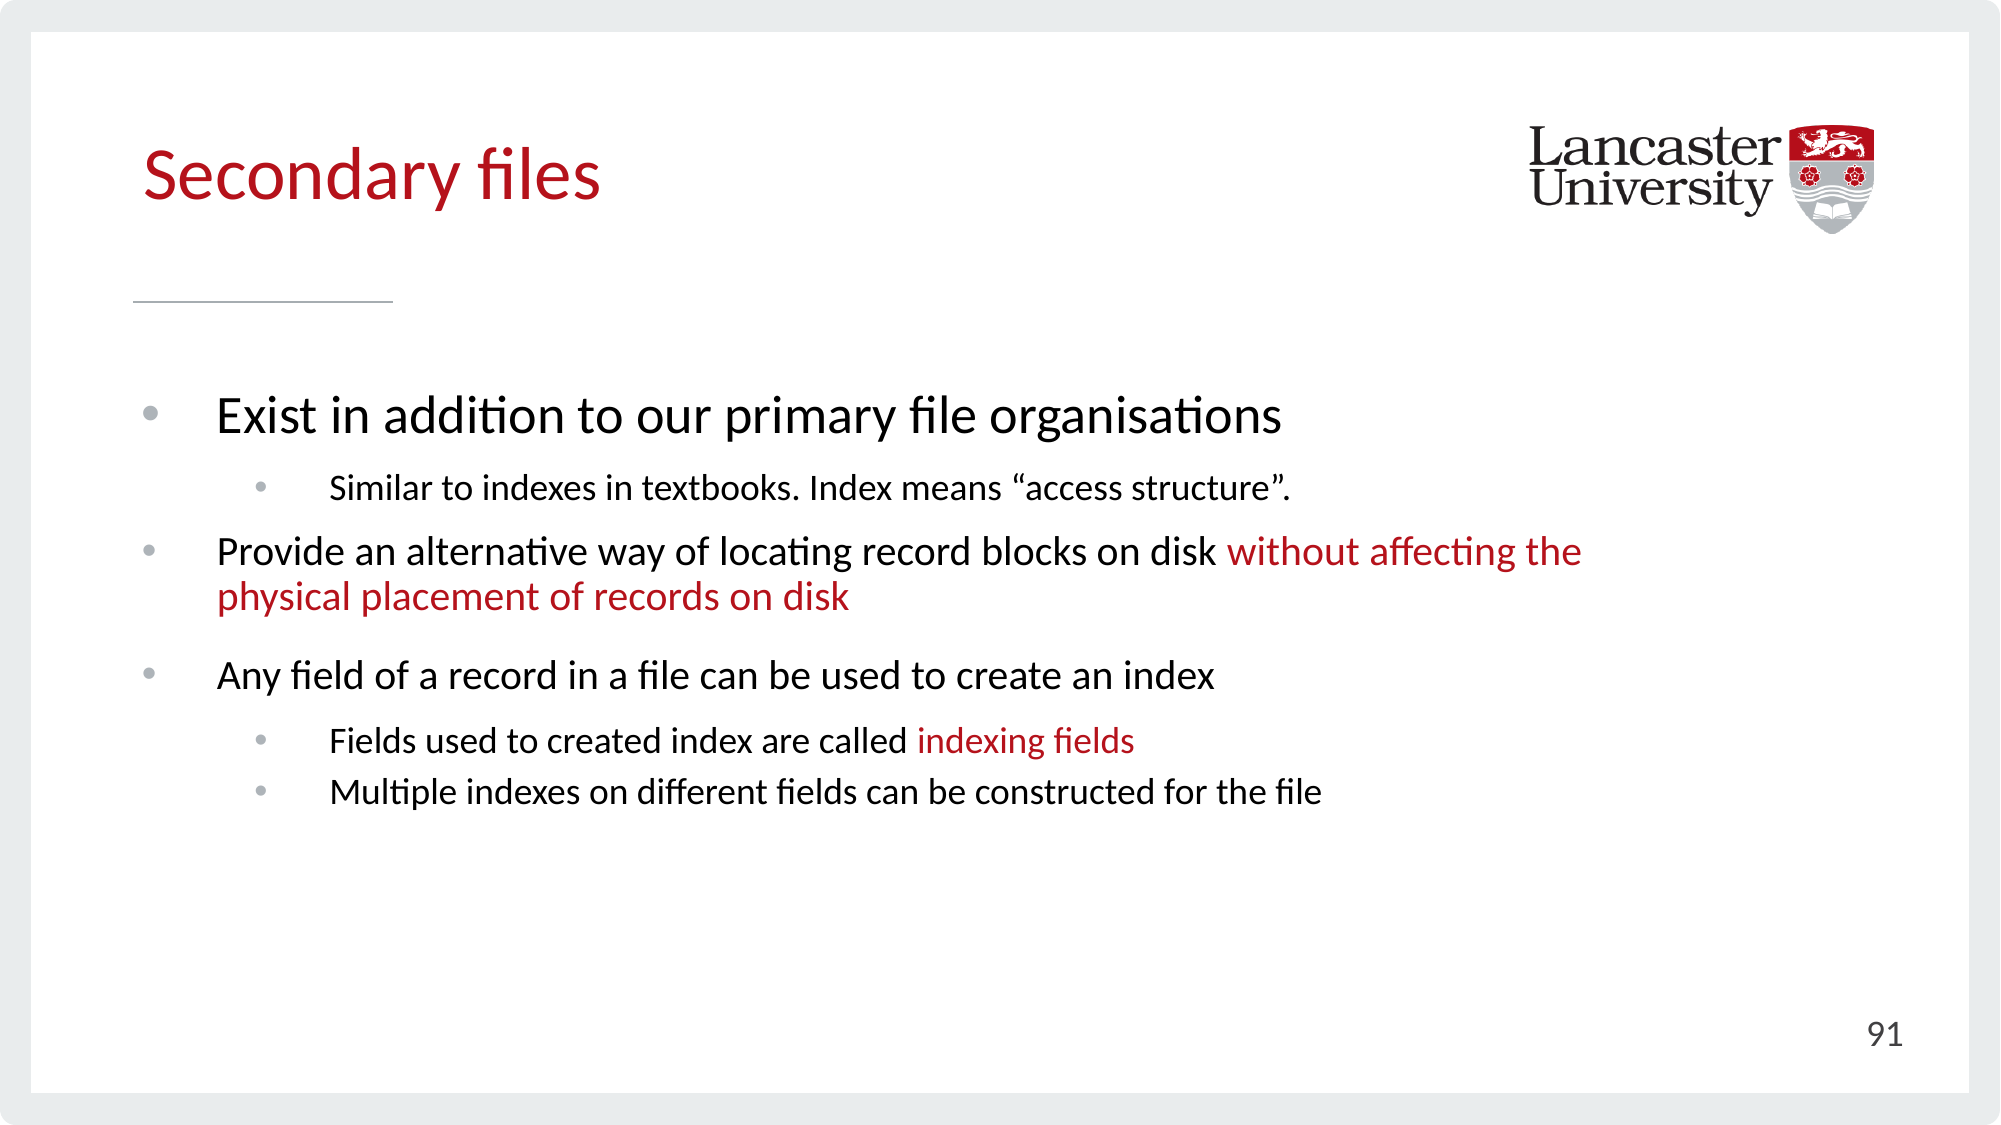

# Secondary files
Exist in addition to our primary file organisations
Similar to indexes in textbooks. Index means “access structure”.
Provide an alternative way of locating record blocks on disk without affecting the physical placement of records on disk
Any field of a record in a file can be used to create an index
Fields used to created index are called indexing fields
Multiple indexes on different fields can be constructed for the file

91